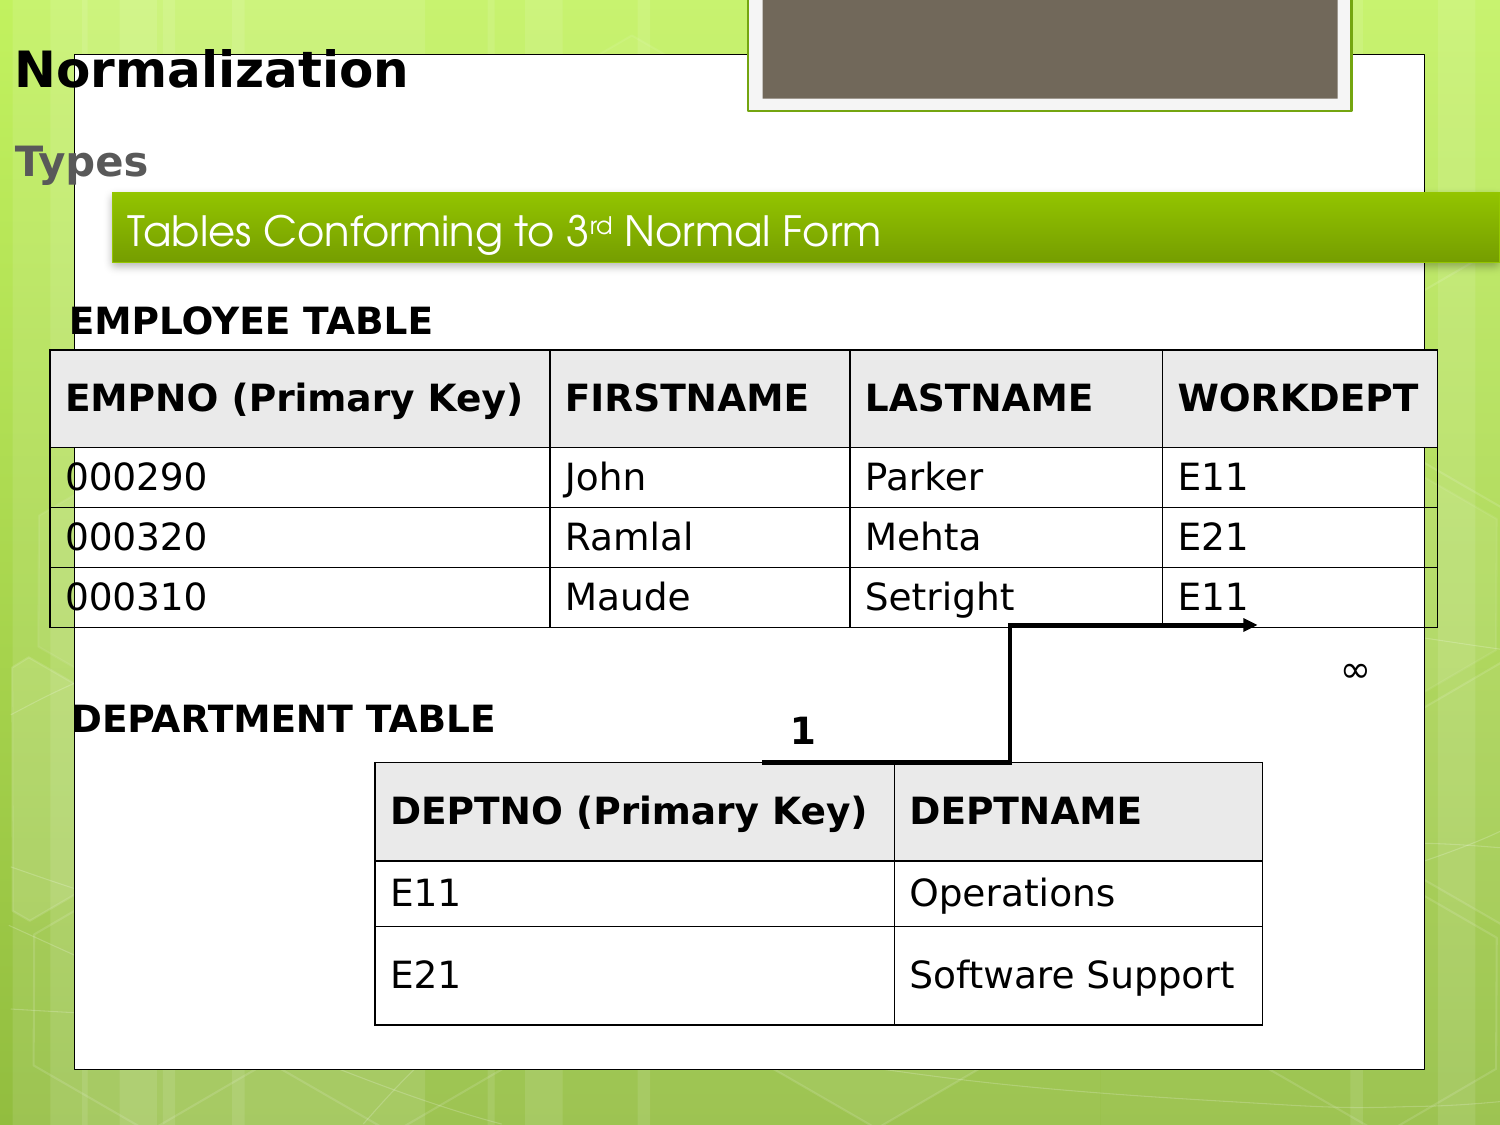

Normalization
Types
Tables Conforming to 3rd Normal Form
EMPLOYEE TABLE
| EMPNO (Primary Key) | FIRSTNAME | LASTNAME | WORKDEPT |
| --- | --- | --- | --- |
| 000290 | John | Parker | E11 |
| 000320 | Ramlal | Mehta | E21 |
| 000310 | Maude | Setright | E11 |
∞
DEPARTMENT TABLE
1
| DEPTNO (Primary Key) | DEPTNAME |
| --- | --- |
| E11 | Operations |
| E21 | Software Support |